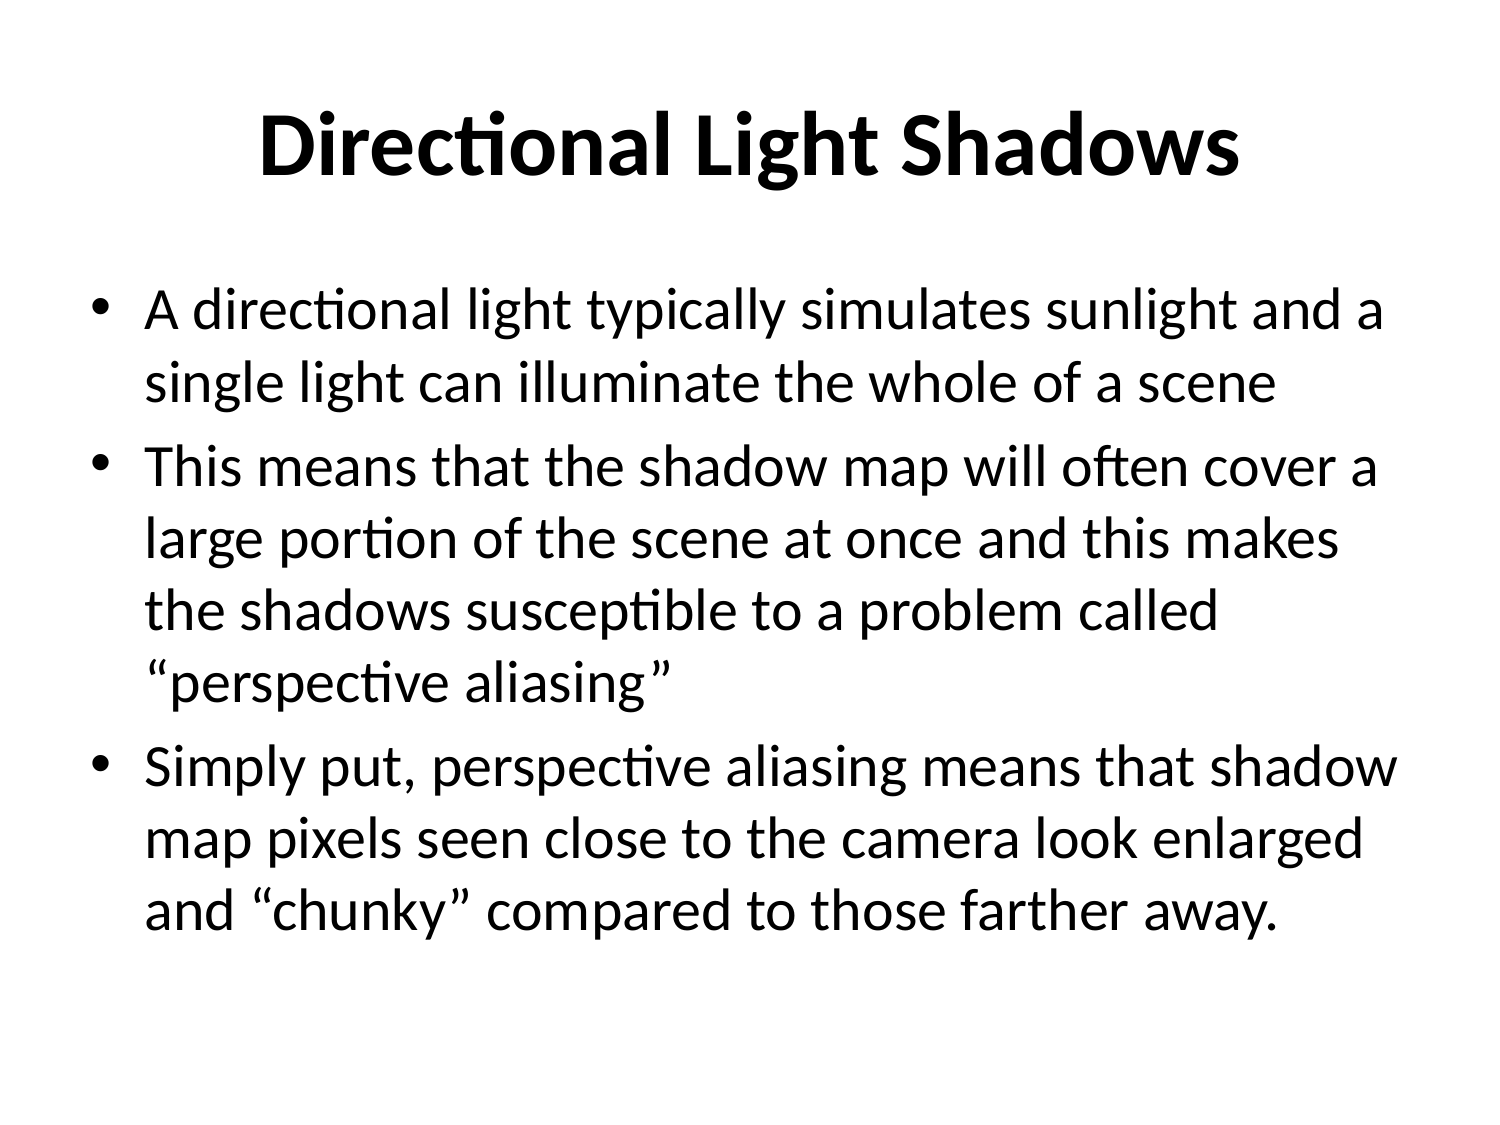

# Directional Light Shadows
A directional light typically simulates sunlight and a single light can illuminate the whole of a scene
This means that the shadow map will often cover a large portion of the scene at once and this makes the shadows susceptible to a problem called “perspective aliasing”
Simply put, perspective aliasing means that shadow map pixels seen close to the camera look enlarged and “chunky” compared to those farther away.